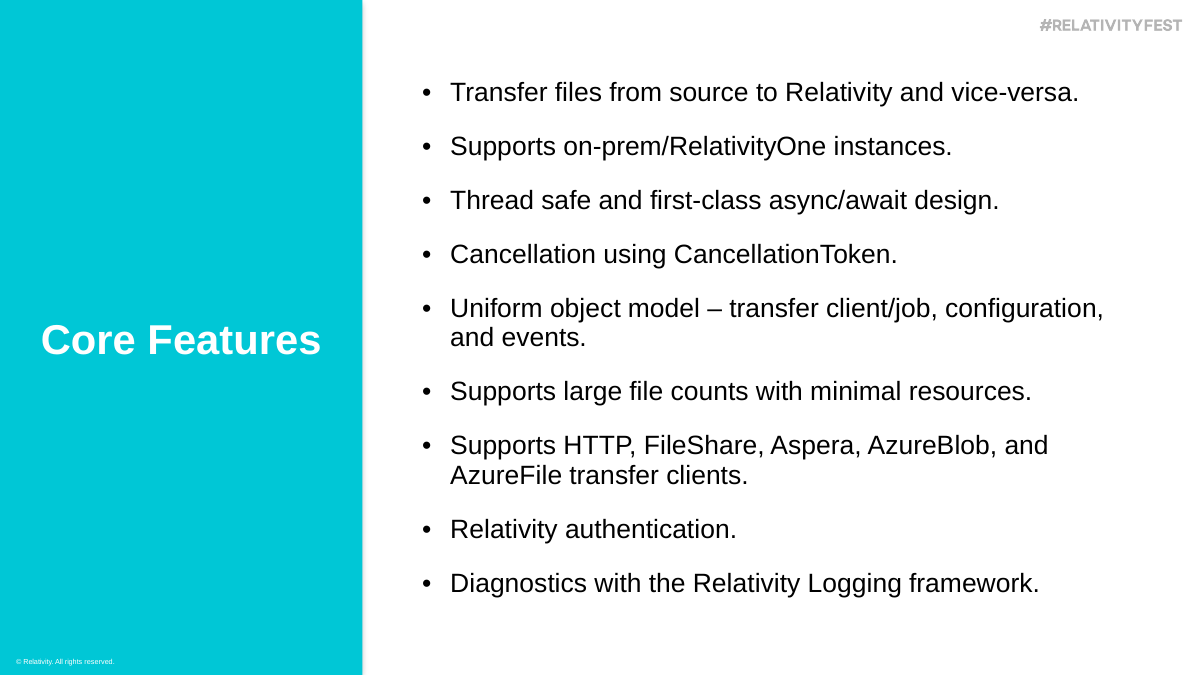

Transfer files from source to Relativity and vice-versa.
Supports on-prem/RelativityOne instances.
Thread safe and first-class async/await design.
Cancellation using CancellationToken.
Uniform object model – transfer client/job, configuration, and events.
Supports large file counts with minimal resources.
Supports HTTP, FileShare, Aspera, AzureBlob, and AzureFile transfer clients.
Relativity authentication.
Diagnostics with the Relativity Logging framework.
Core Features